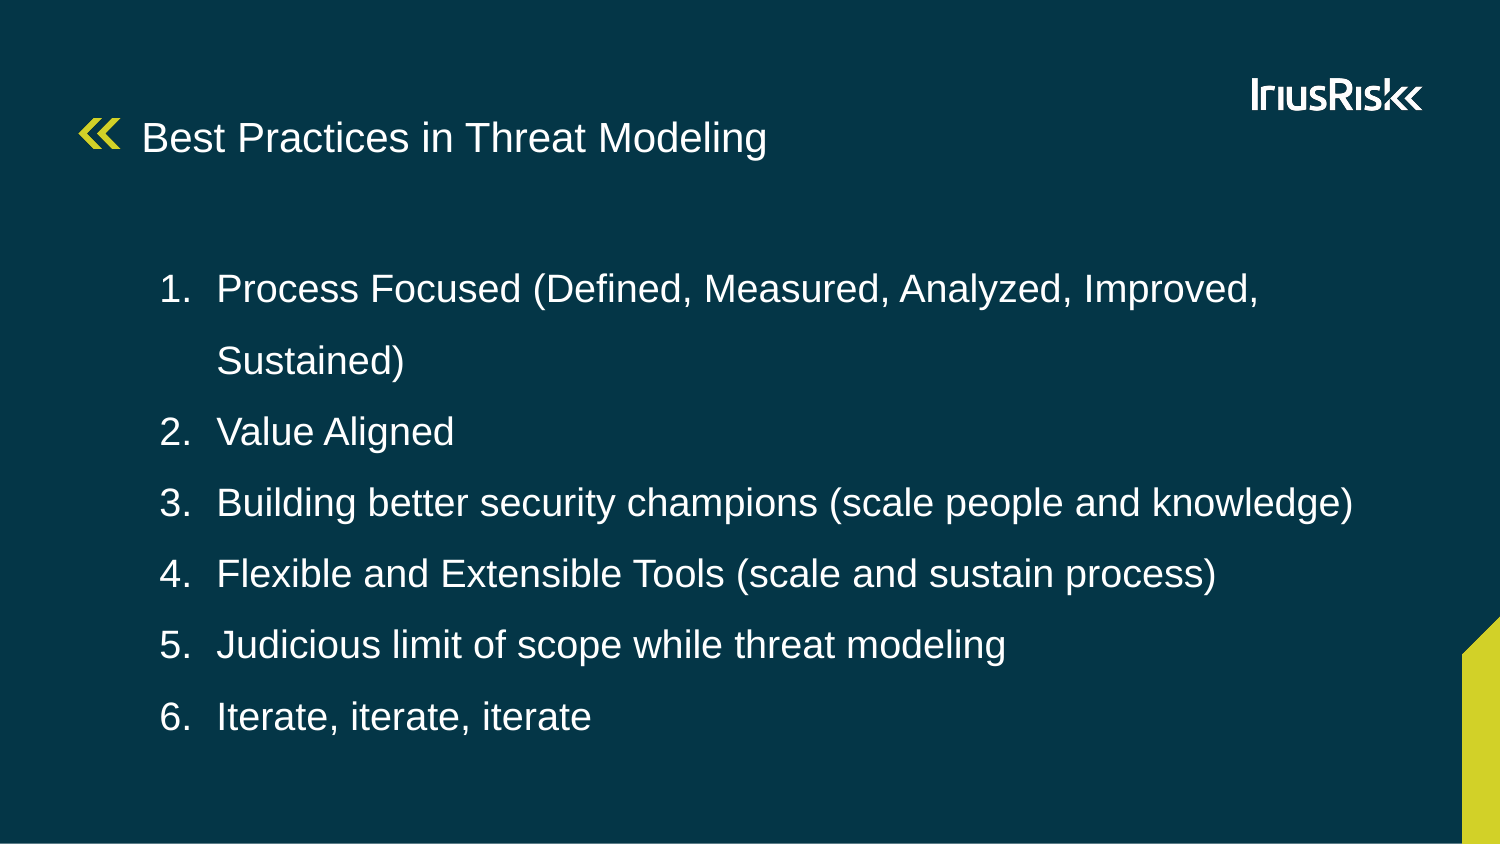

# Best Practices in Threat Modeling

Process Focused (Defined, Measured, Analyzed, Improved, Sustained)
Value Aligned
Building better security champions (scale people and knowledge)
Flexible and Extensible Tools (scale and sustain process)
Judicious limit of scope while threat modeling
Iterate, iterate, iterate